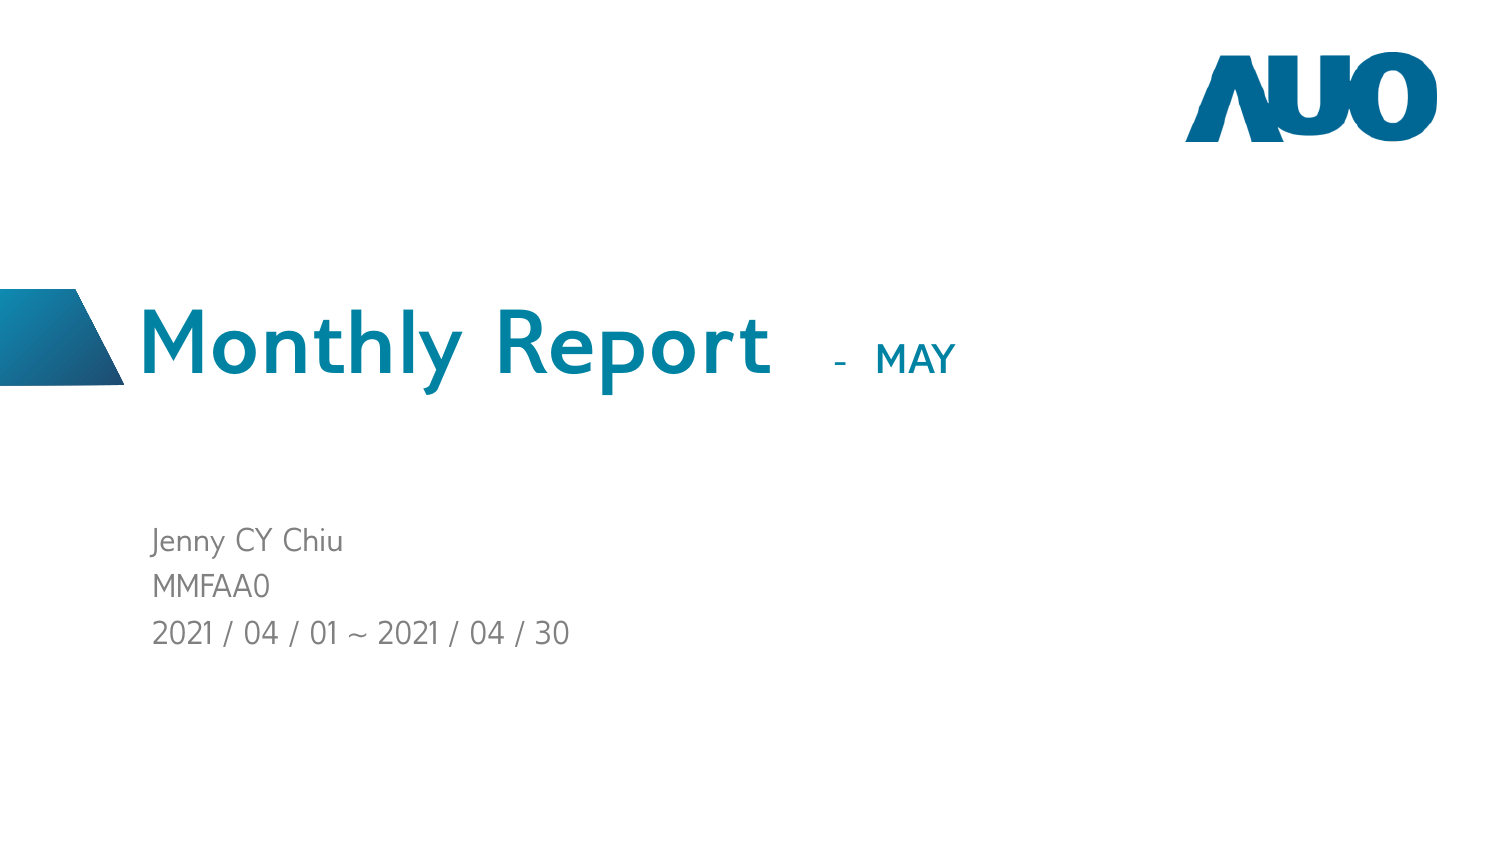

# Monthly Report  -  MAY
Jenny CY Chiu
MMFAA0
2021 / 04 / 01 ~ 2021 / 04 / 30